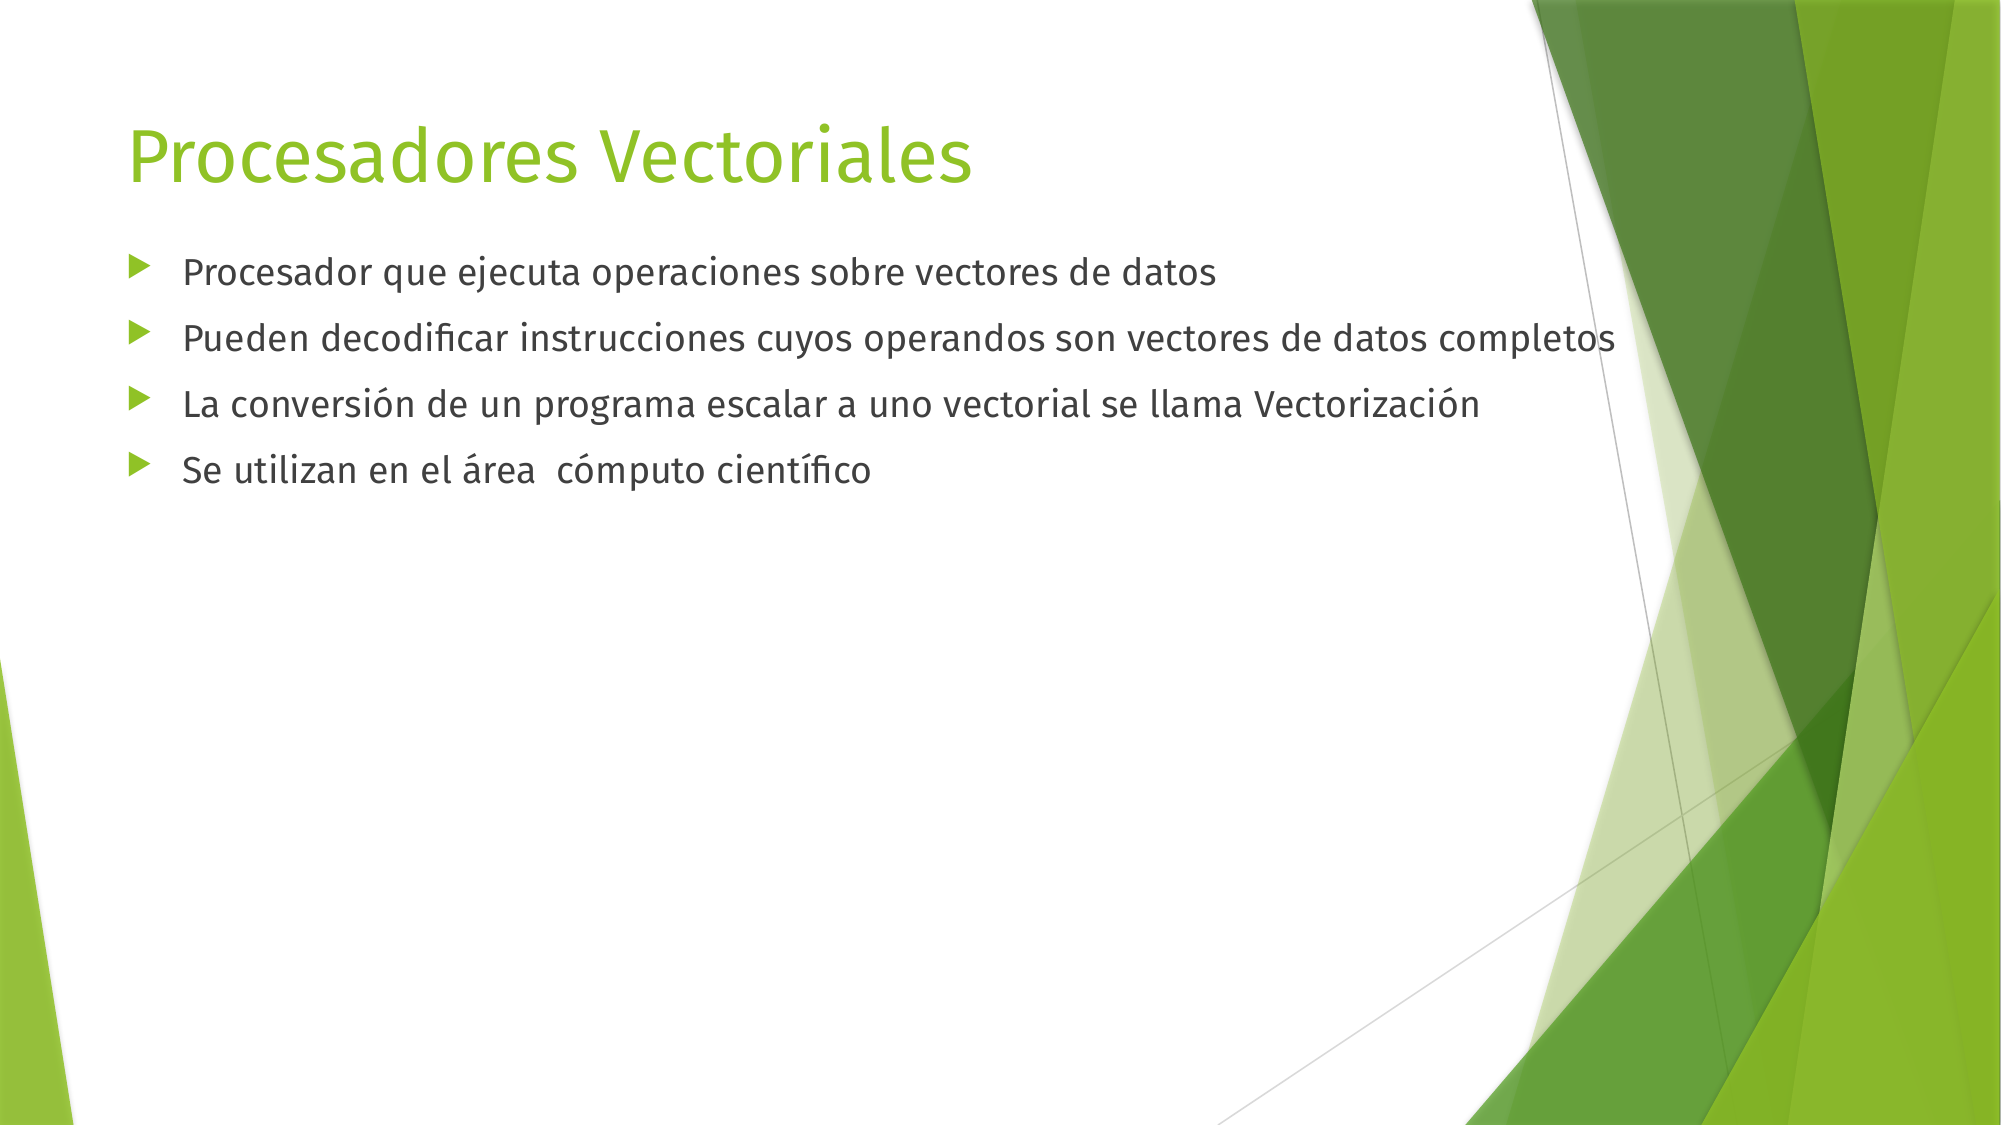

# Procesadores Vectoriales
Procesador que ejecuta operaciones sobre vectores de datos
Pueden decodificar instrucciones cuyos operandos son vectores de datos completos
La conversión de un programa escalar a uno vectorial se llama Vectorización
Se utilizan en el área  cómputo científico